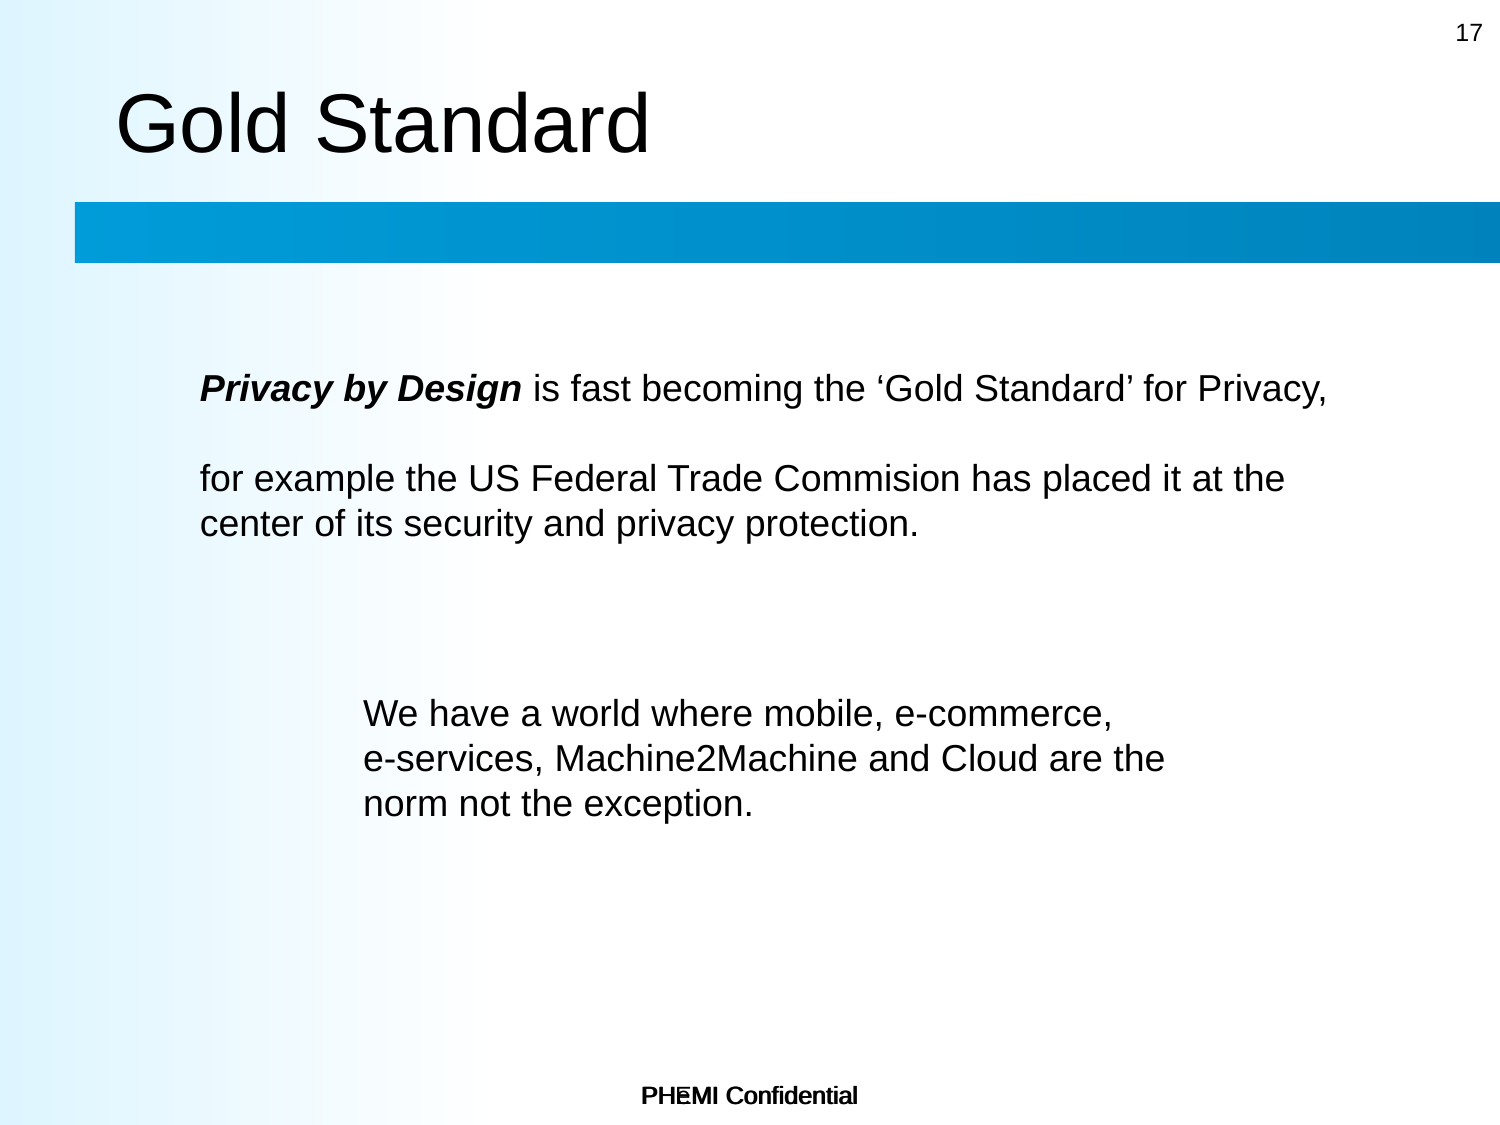

17
# Gold Standard
Privacy by Design is fast becoming the ‘Gold Standard’ for Privacy,
for example the US Federal Trade Commision has placed it at the center of its security and privacy protection.
We have a world where mobile, e-commerce,
e-services, Machine2Machine and Cloud are the norm not the exception.
PHeMI Confidential